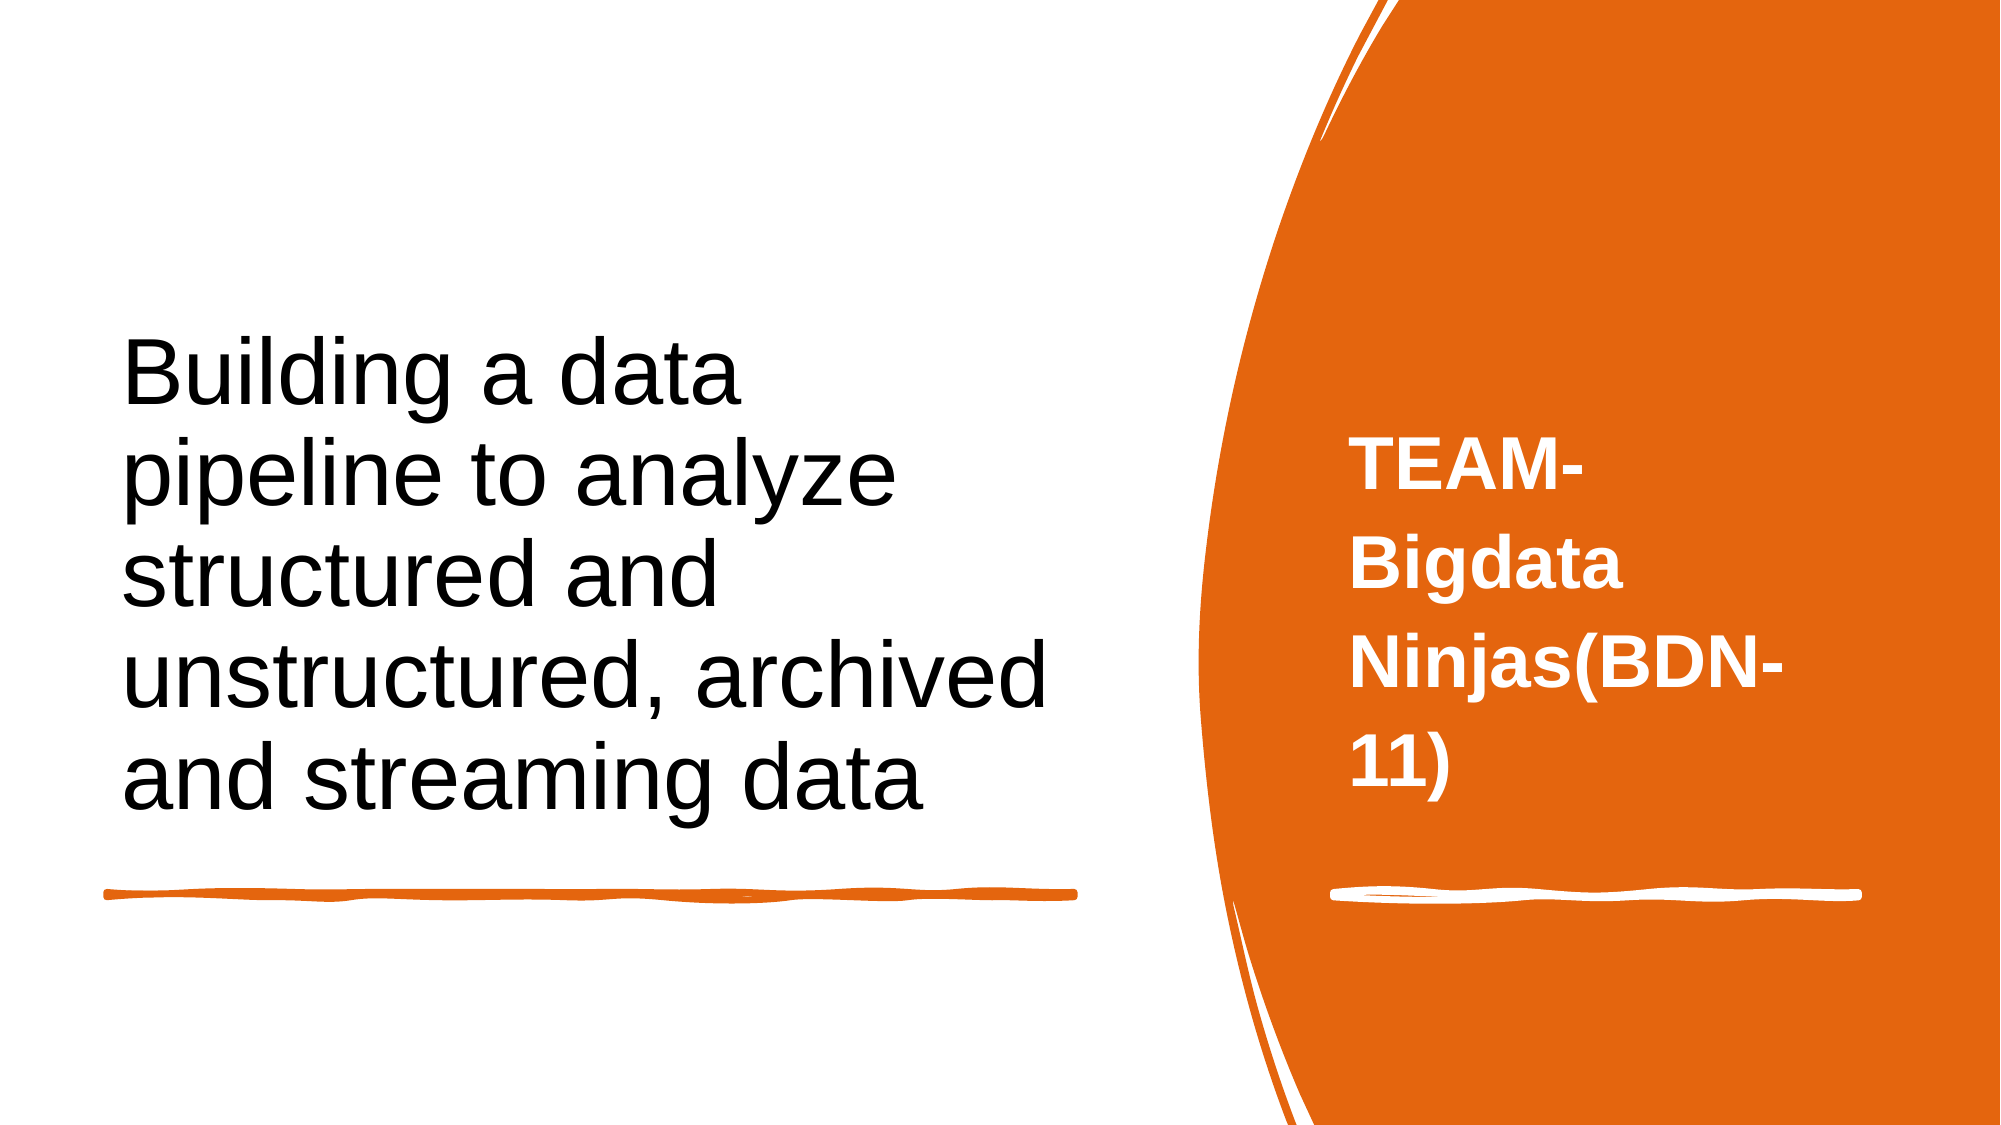

TEAM- Bigdata Ninjas(BDN-11)
# Building a data pipeline to analyze structured and unstructured, archived and streaming data